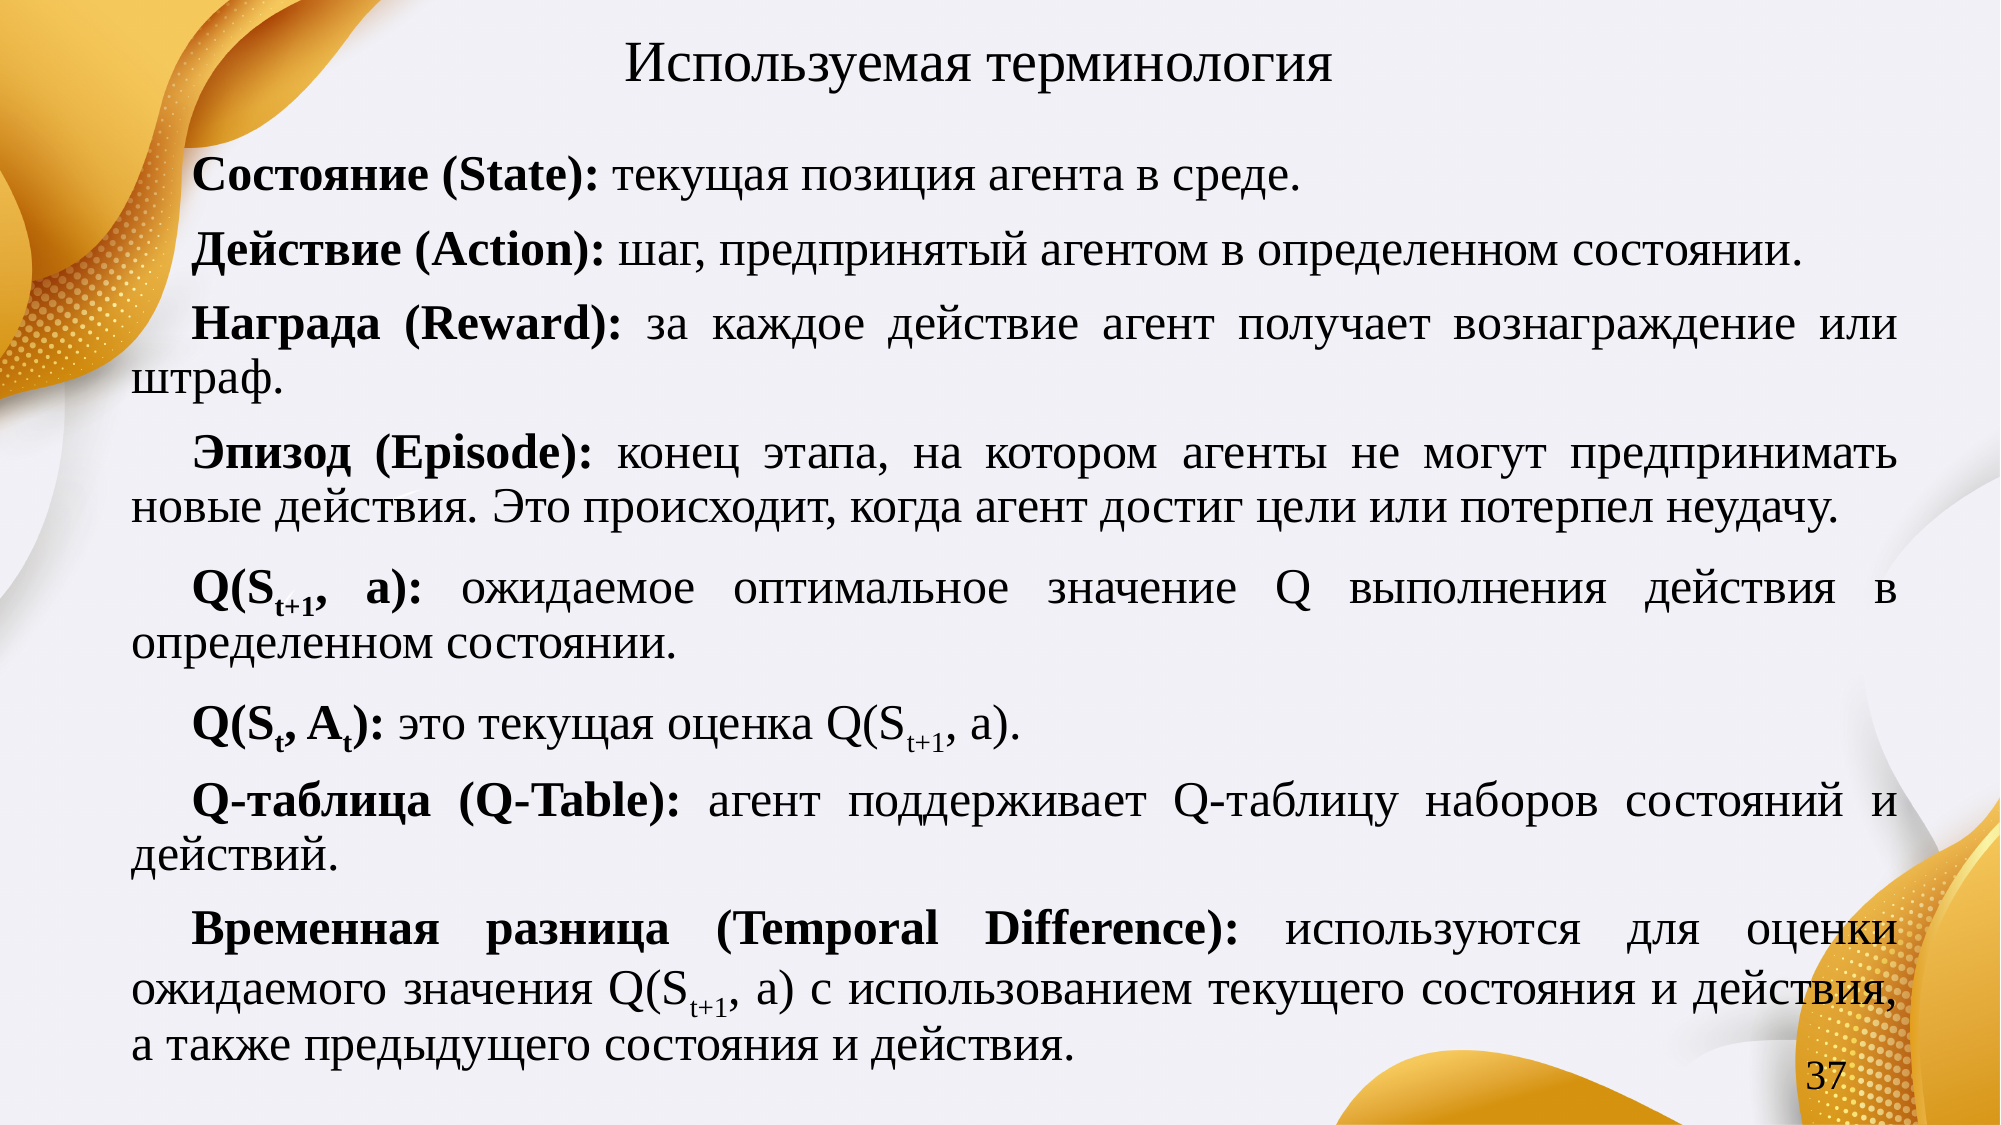

# Используемая терминология
Состояние (State): текущая позиция агента в среде.
Действие (Action): шаг, предпринятый агентом в определенном состоянии.
Награда (Reward): за каждое действие агент получает вознаграждение или штраф.
Эпизод (Episode): конец этапа, на котором агенты не могут предпринимать новые действия. Это происходит, когда агент достиг цели или потерпел неудачу.
Q(St+1, a): ожидаемое оптимальное значение Q выполнения действия в определенном состоянии.
Q(St, At): это текущая оценка Q(St+1, a).
Q-таблица (Q-Table): агент поддерживает Q-таблицу наборов состояний и действий.
Временная разница (Temporal Difference): используются для оценки ожидаемого значения Q(St+1, a) с использованием текущего состояния и действия, а также предыдущего состояния и действия.
37